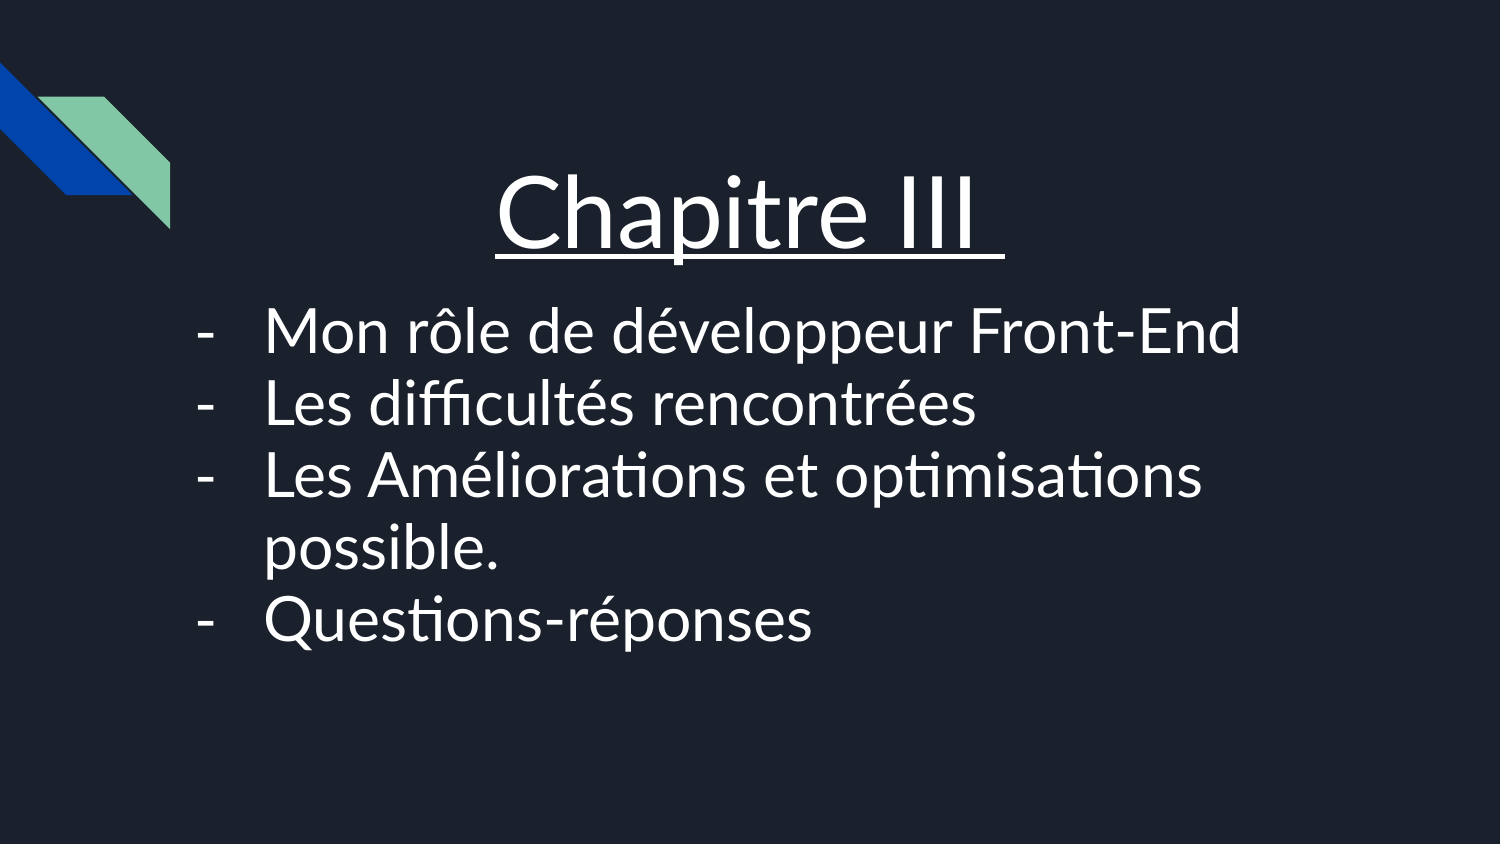

Chapitre III
Mon rôle de développeur Front-End
Les difficultés rencontrées
Les Améliorations et optimisations possible.
Questions-réponses
#